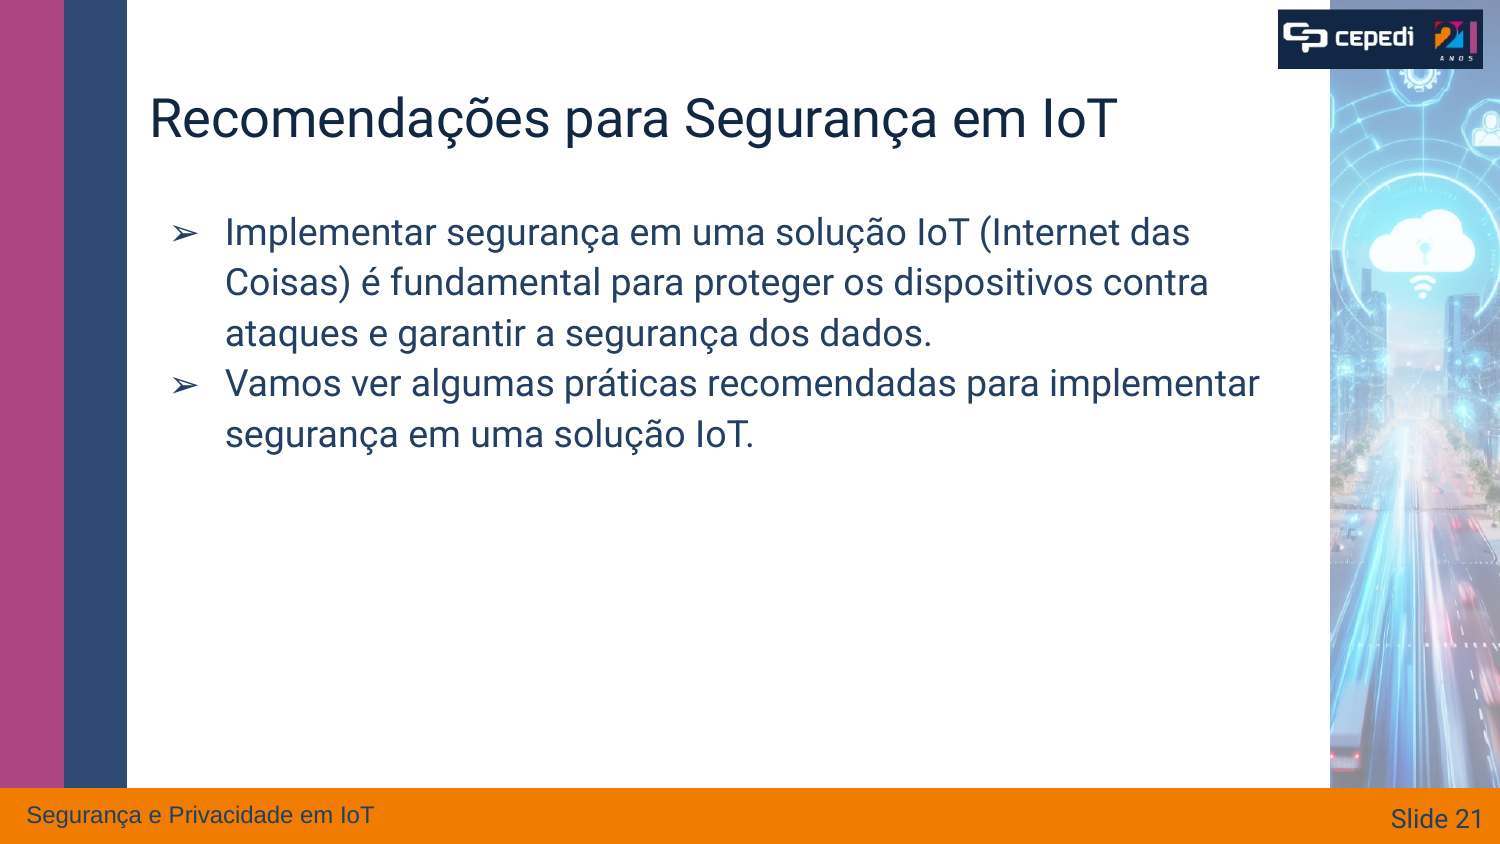

# Recomendações para Segurança em IoT
Implementar segurança em uma solução IoT (Internet das Coisas) é fundamental para proteger os dispositivos contra ataques e garantir a segurança dos dados.
Vamos ver algumas práticas recomendadas para implementar segurança em uma solução IoT.
Segurança e Privacidade em IoT
Slide 21